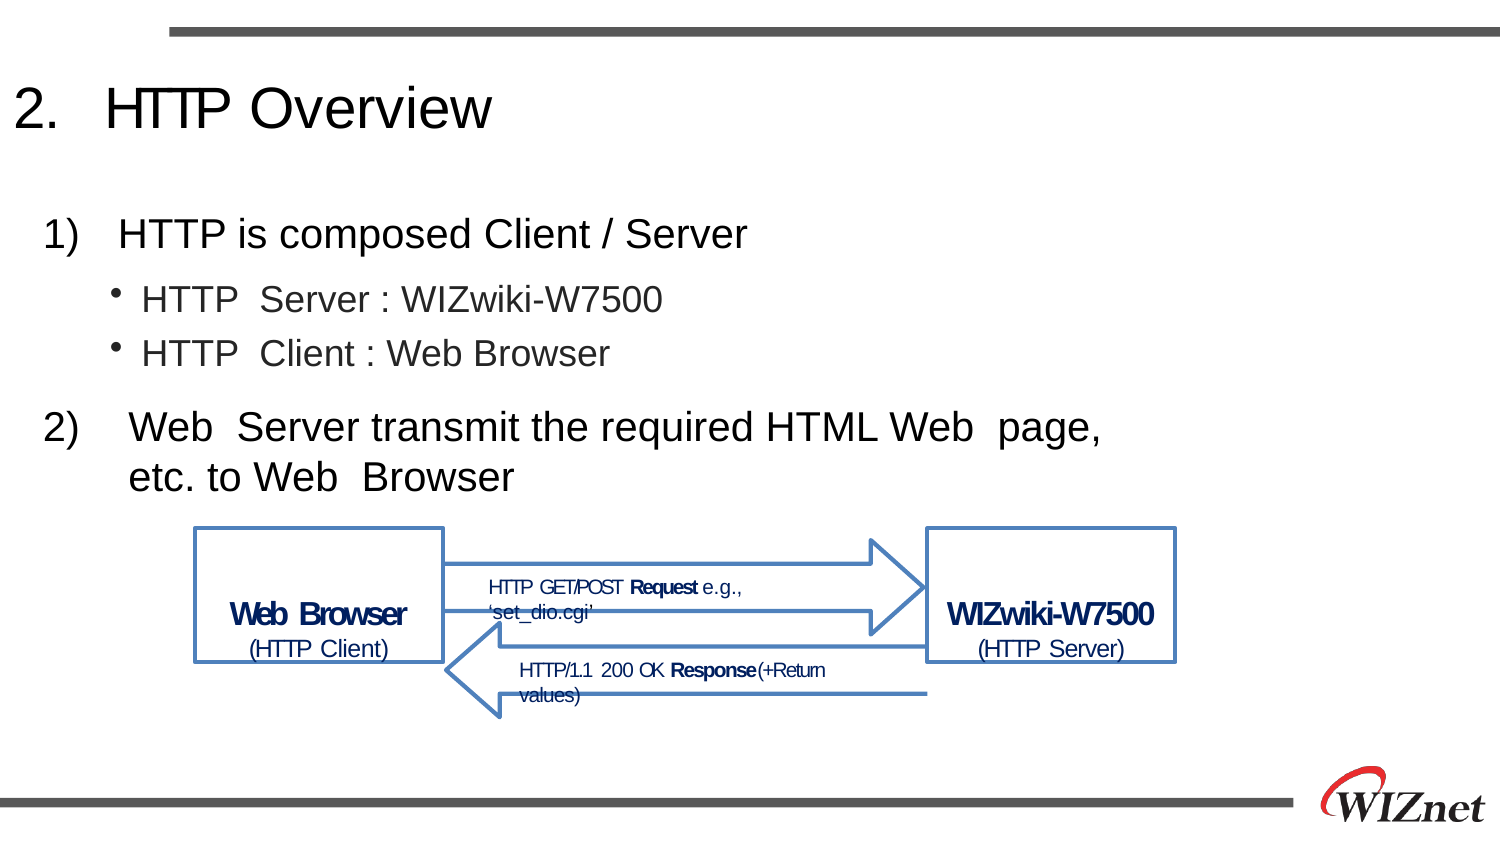

# 2.	HTTP Overview
HTTP is composed Client / Server
HTTP  Server : WIZwiki-W7500
HTTP  Client : Web Browser
Web  Server transmit the required HTML Web  page, etc. to Web  Browser

Web Browser
(HTTP Client)

WIZwiki-W7500
(HTTP Server)

HTTP  GET/POST  Request e.g., ‘set_dio.cgi’

HTTP/1.1  200 OK   Response(+Return values)